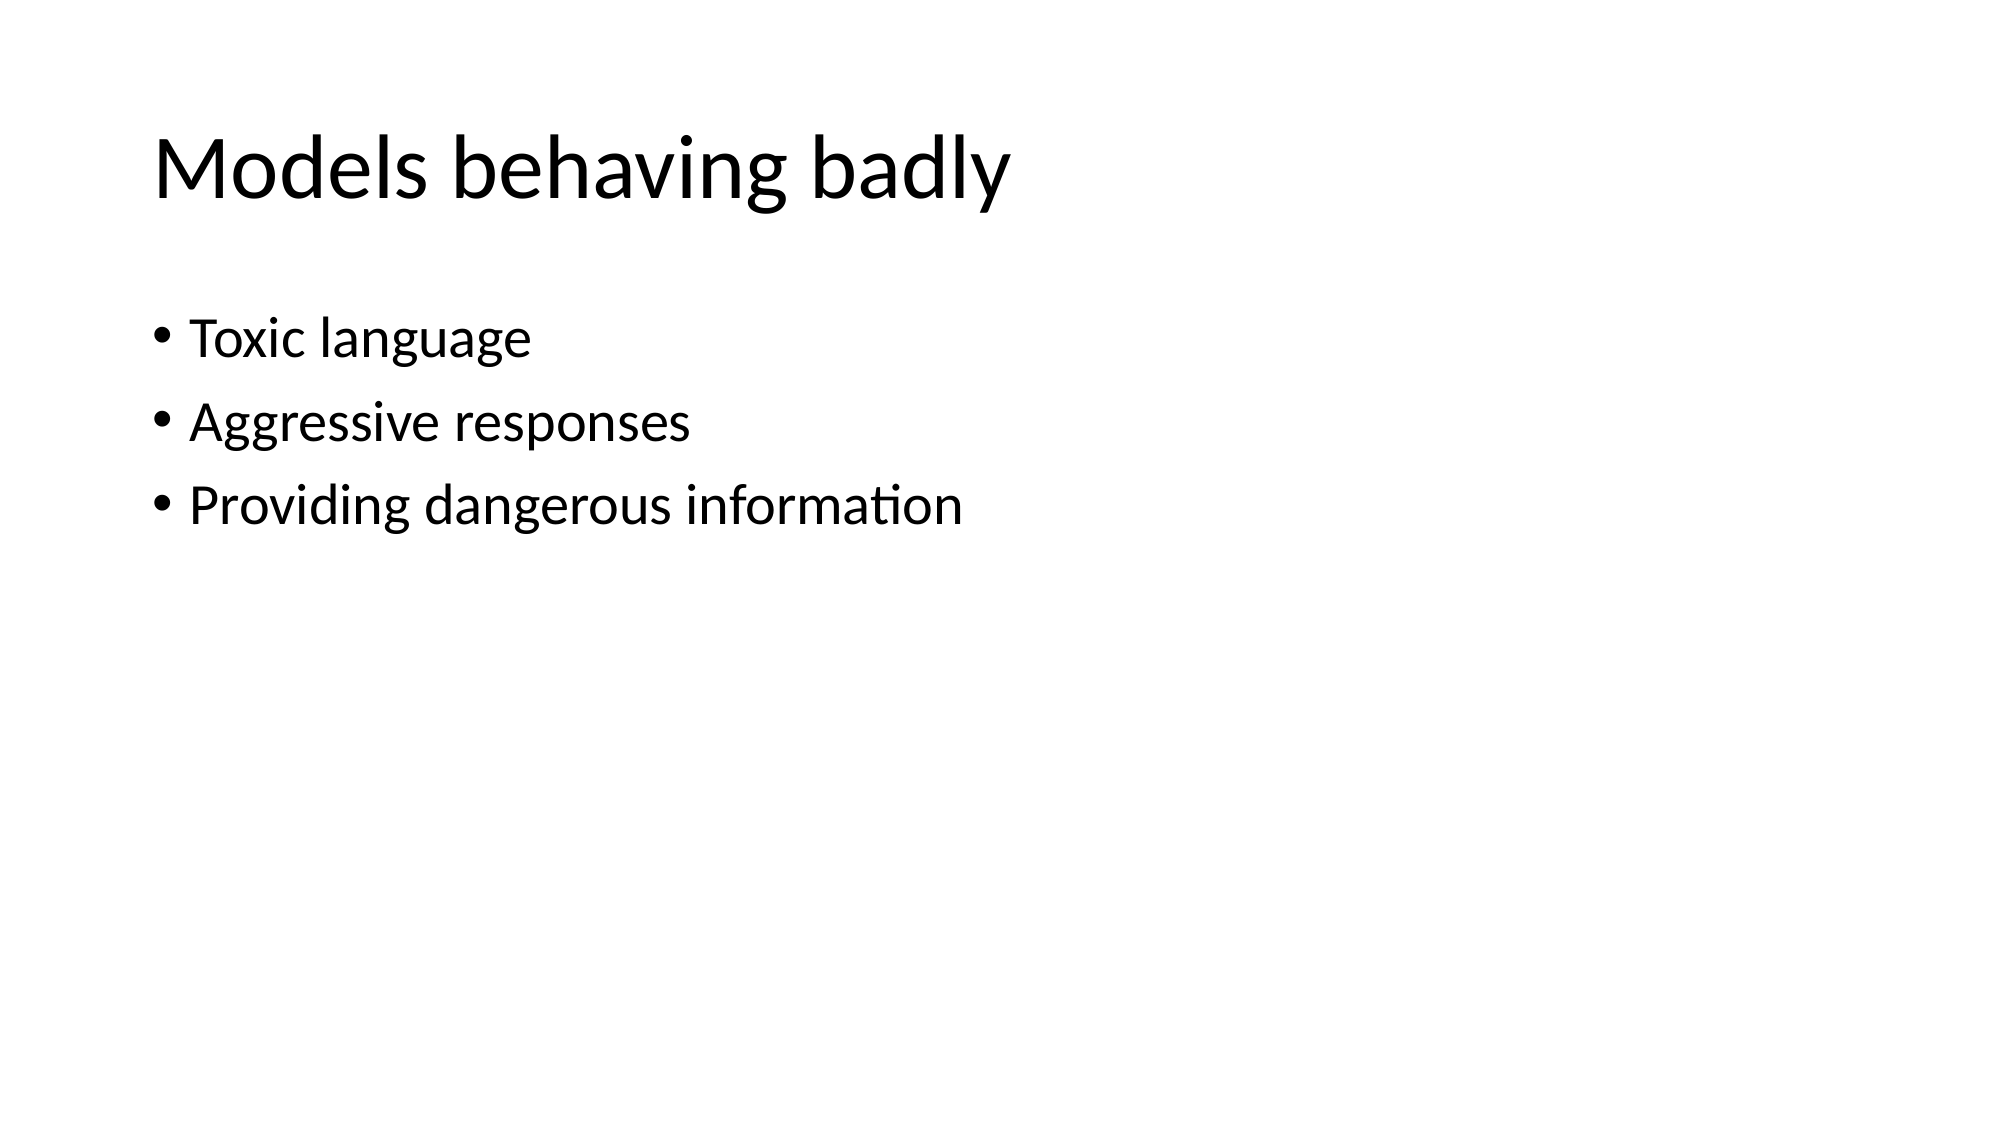

# Models behaving badly
Toxic language
Aggressive responses
Providing dangerous information
54